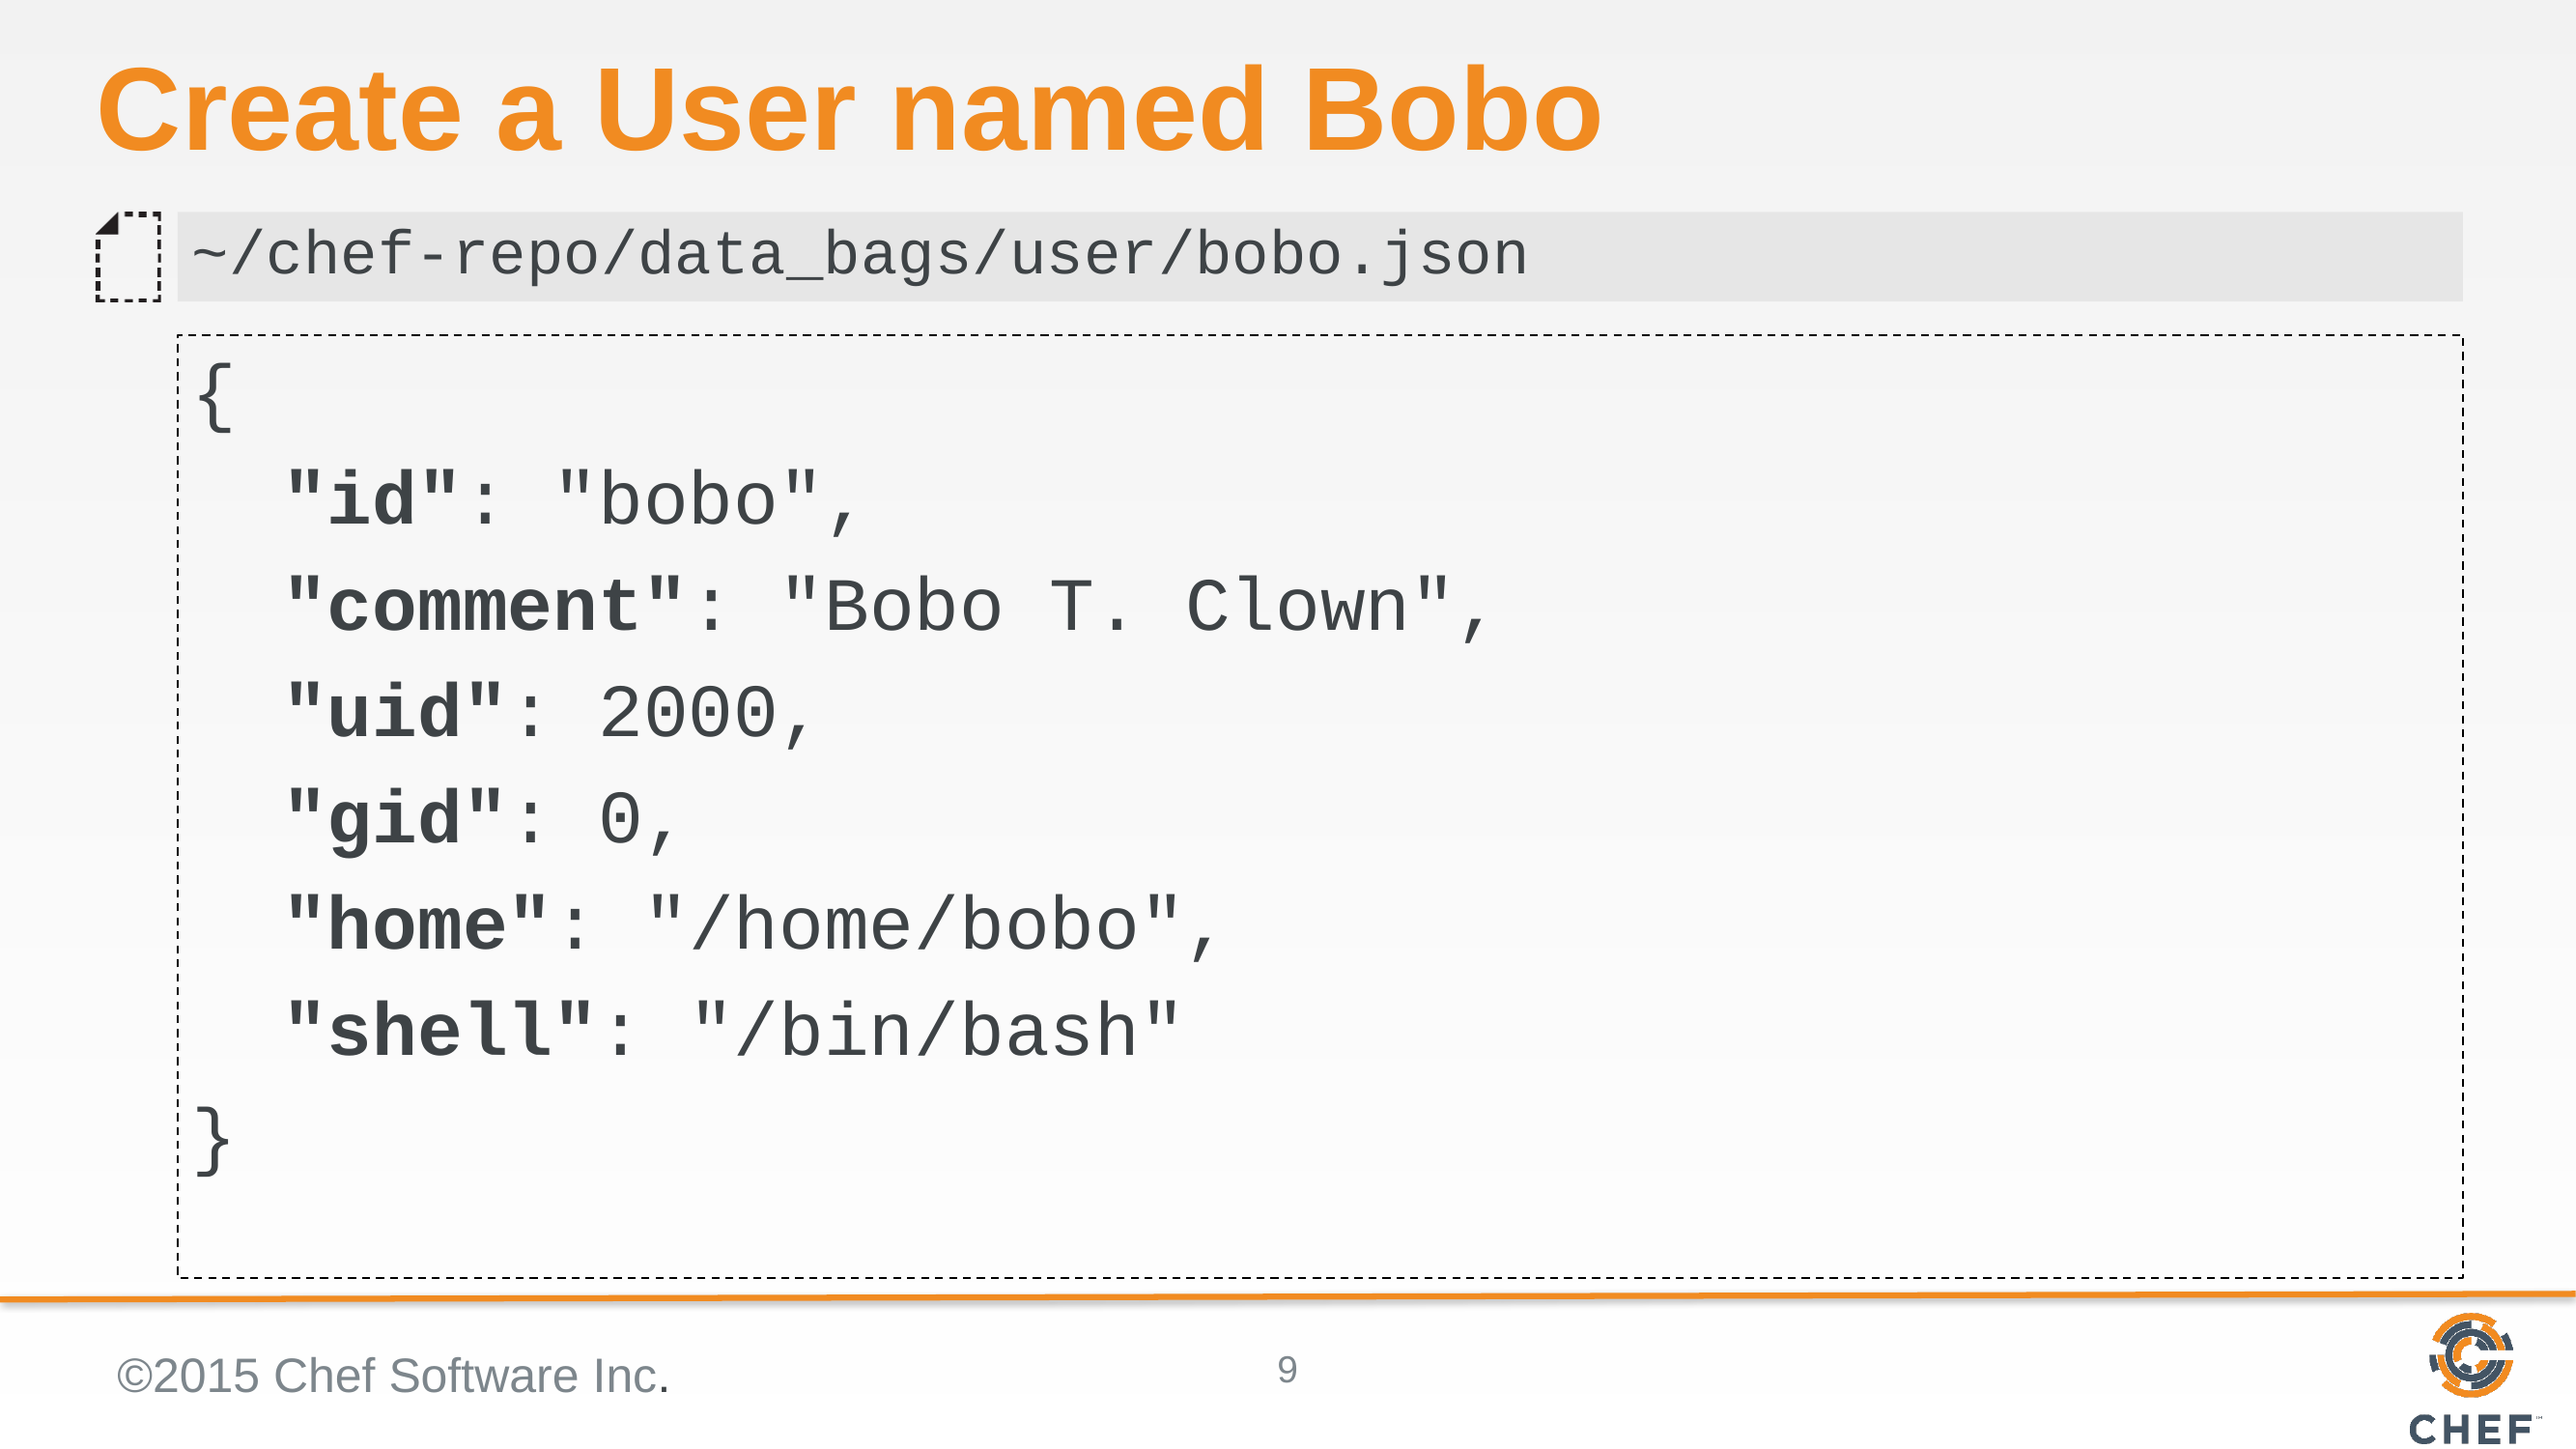

# Create a User named Bobo
~/chef-repo/data_bags/user/bobo.json
{
  "id": "bobo",
  "comment": "Bobo T. Clown",
  "uid": 2000,
  "gid": 0,
  "home": "/home/bobo",
  "shell": "/bin/bash"
}
©2015 Chef Software Inc.
9